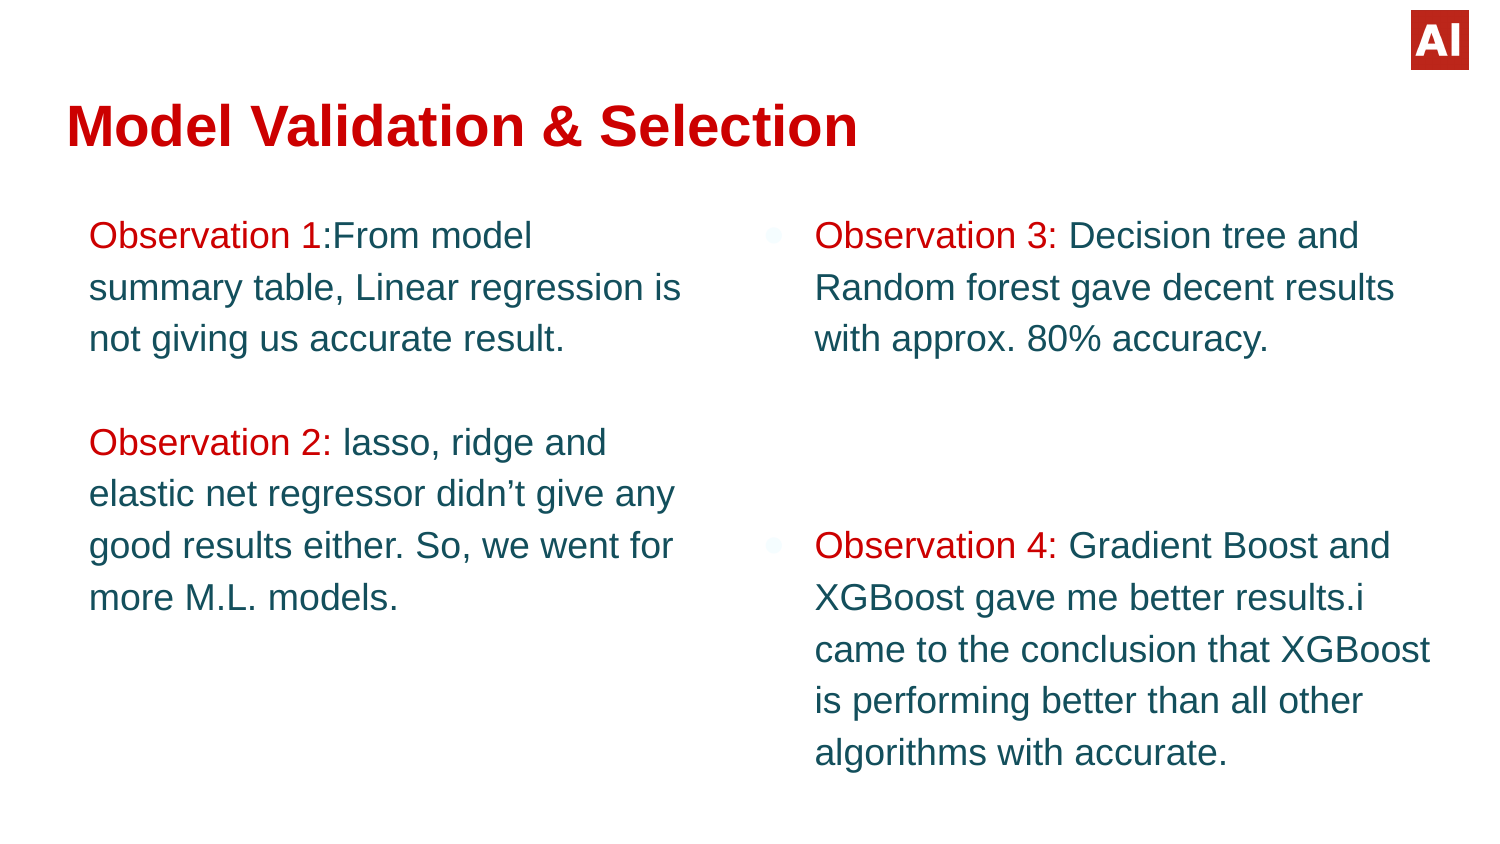

# Model Validation & Selection
Observation 1:From model summary table, Linear regression is not giving us accurate result.

Observation 2: lasso, ridge and elastic net regressor didn’t give any good results either. So, we went for more M.L. models.

Observation 3: Decision tree and Random forest gave decent results with approx. 80% accuracy.

Observation 4: Gradient Boost and XGBoost gave me better results.i  came to the conclusion that XGBoost is performing better than all other algorithms with accurate.